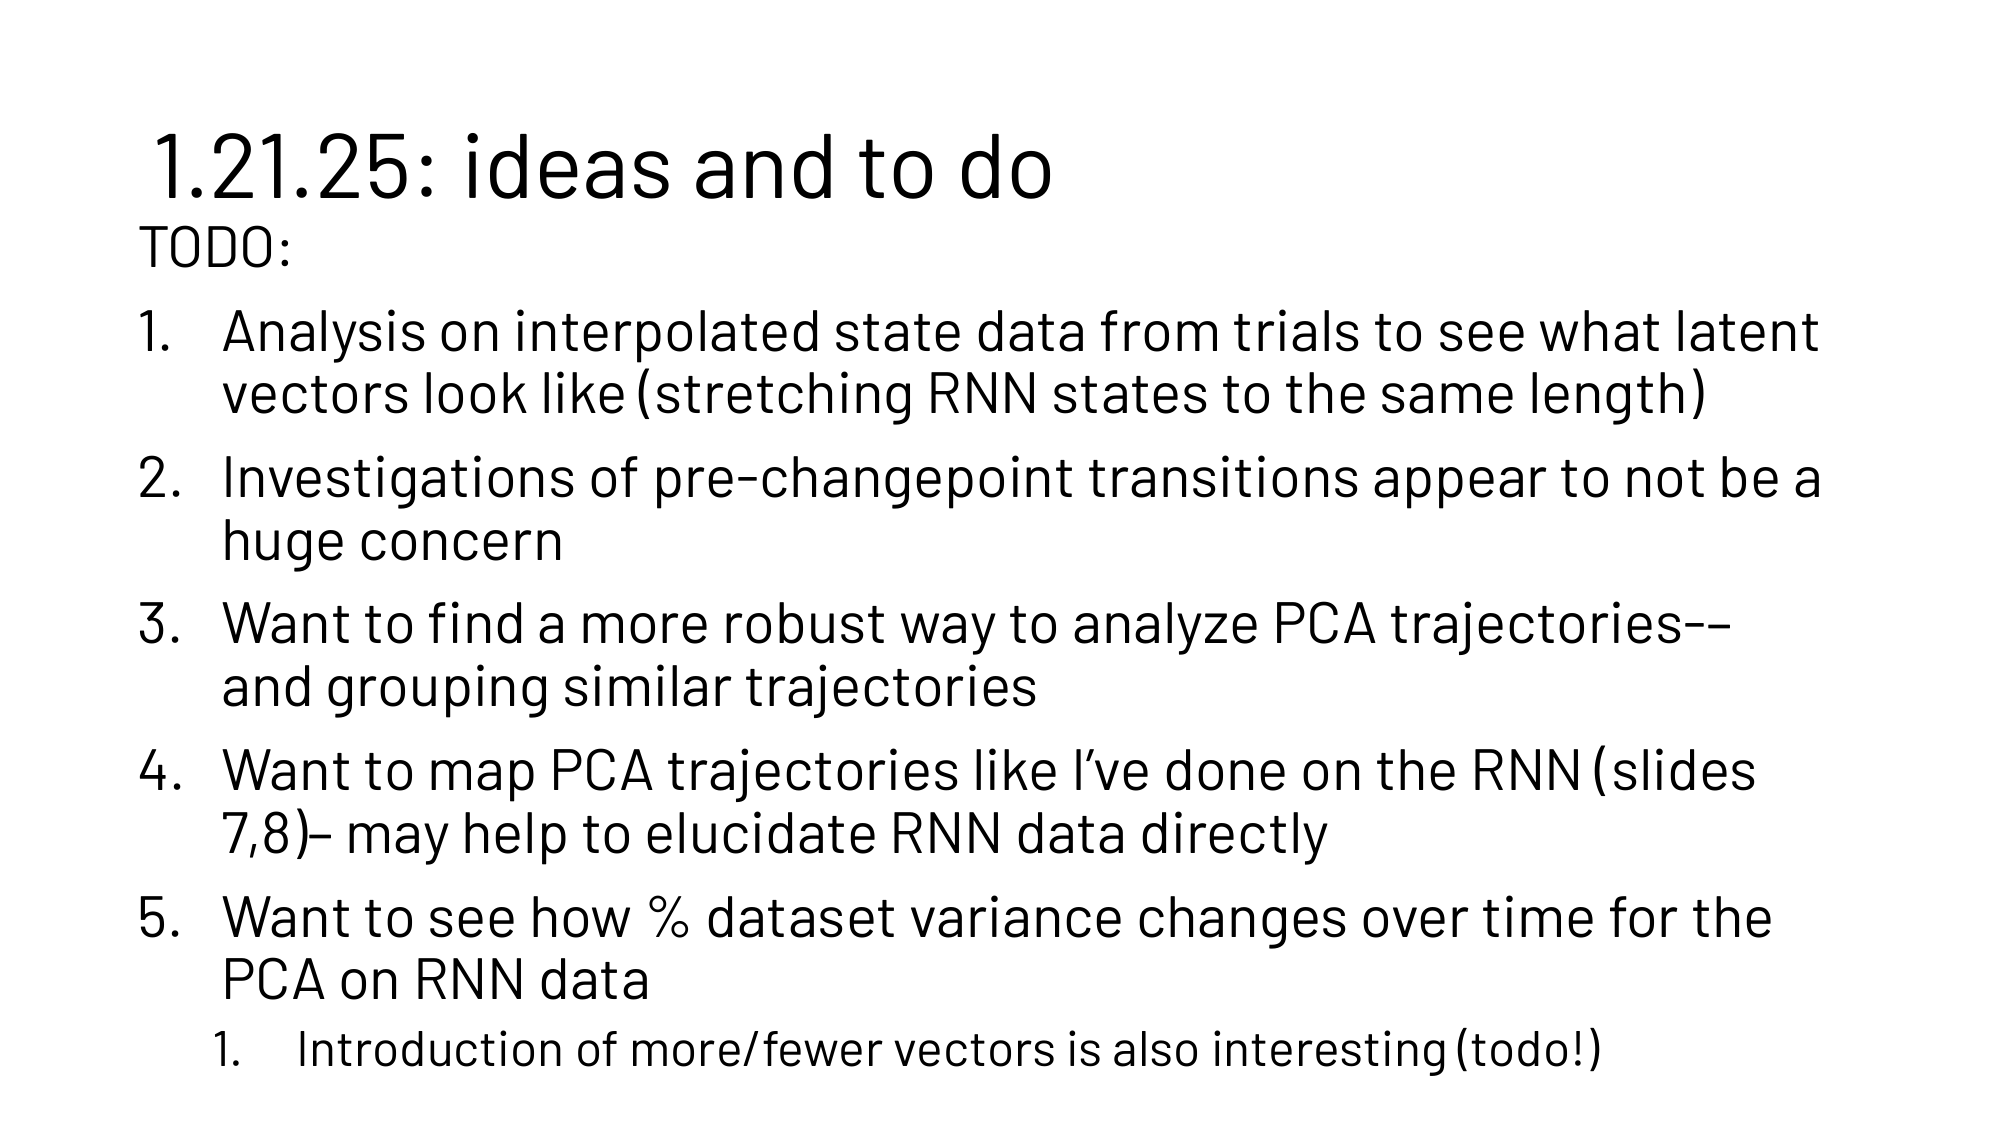

# 1.21.25: ideas and to do
TODO:
Analysis on interpolated state data from trials to see what latent vectors look like (stretching RNN states to the same length)
Investigations of pre-changepoint transitions appear to not be a huge concern
Want to find a more robust way to analyze PCA trajectories-– and grouping similar trajectories
Want to map PCA trajectories like I’ve done on the RNN (slides 7,8)– may help to elucidate RNN data directly
Want to see how % dataset variance changes over time for the PCA on RNN data
Introduction of more/fewer vectors is also interesting (todo!)